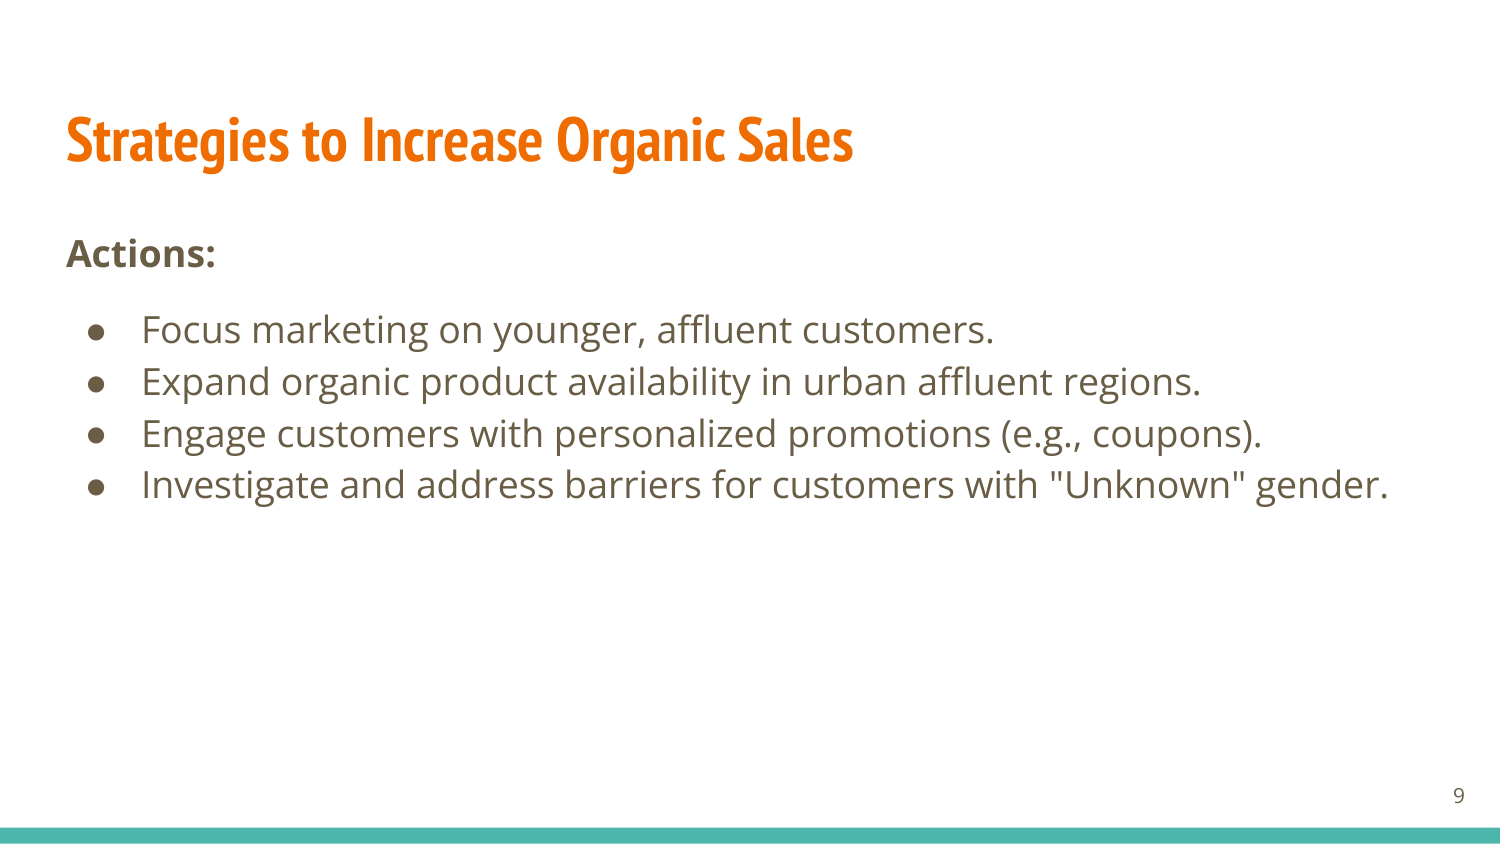

# Strategies to Increase Organic Sales
Actions:
Focus marketing on younger, affluent customers.
Expand organic product availability in urban affluent regions.
Engage customers with personalized promotions (e.g., coupons).
Investigate and address barriers for customers with "Unknown" gender.
9